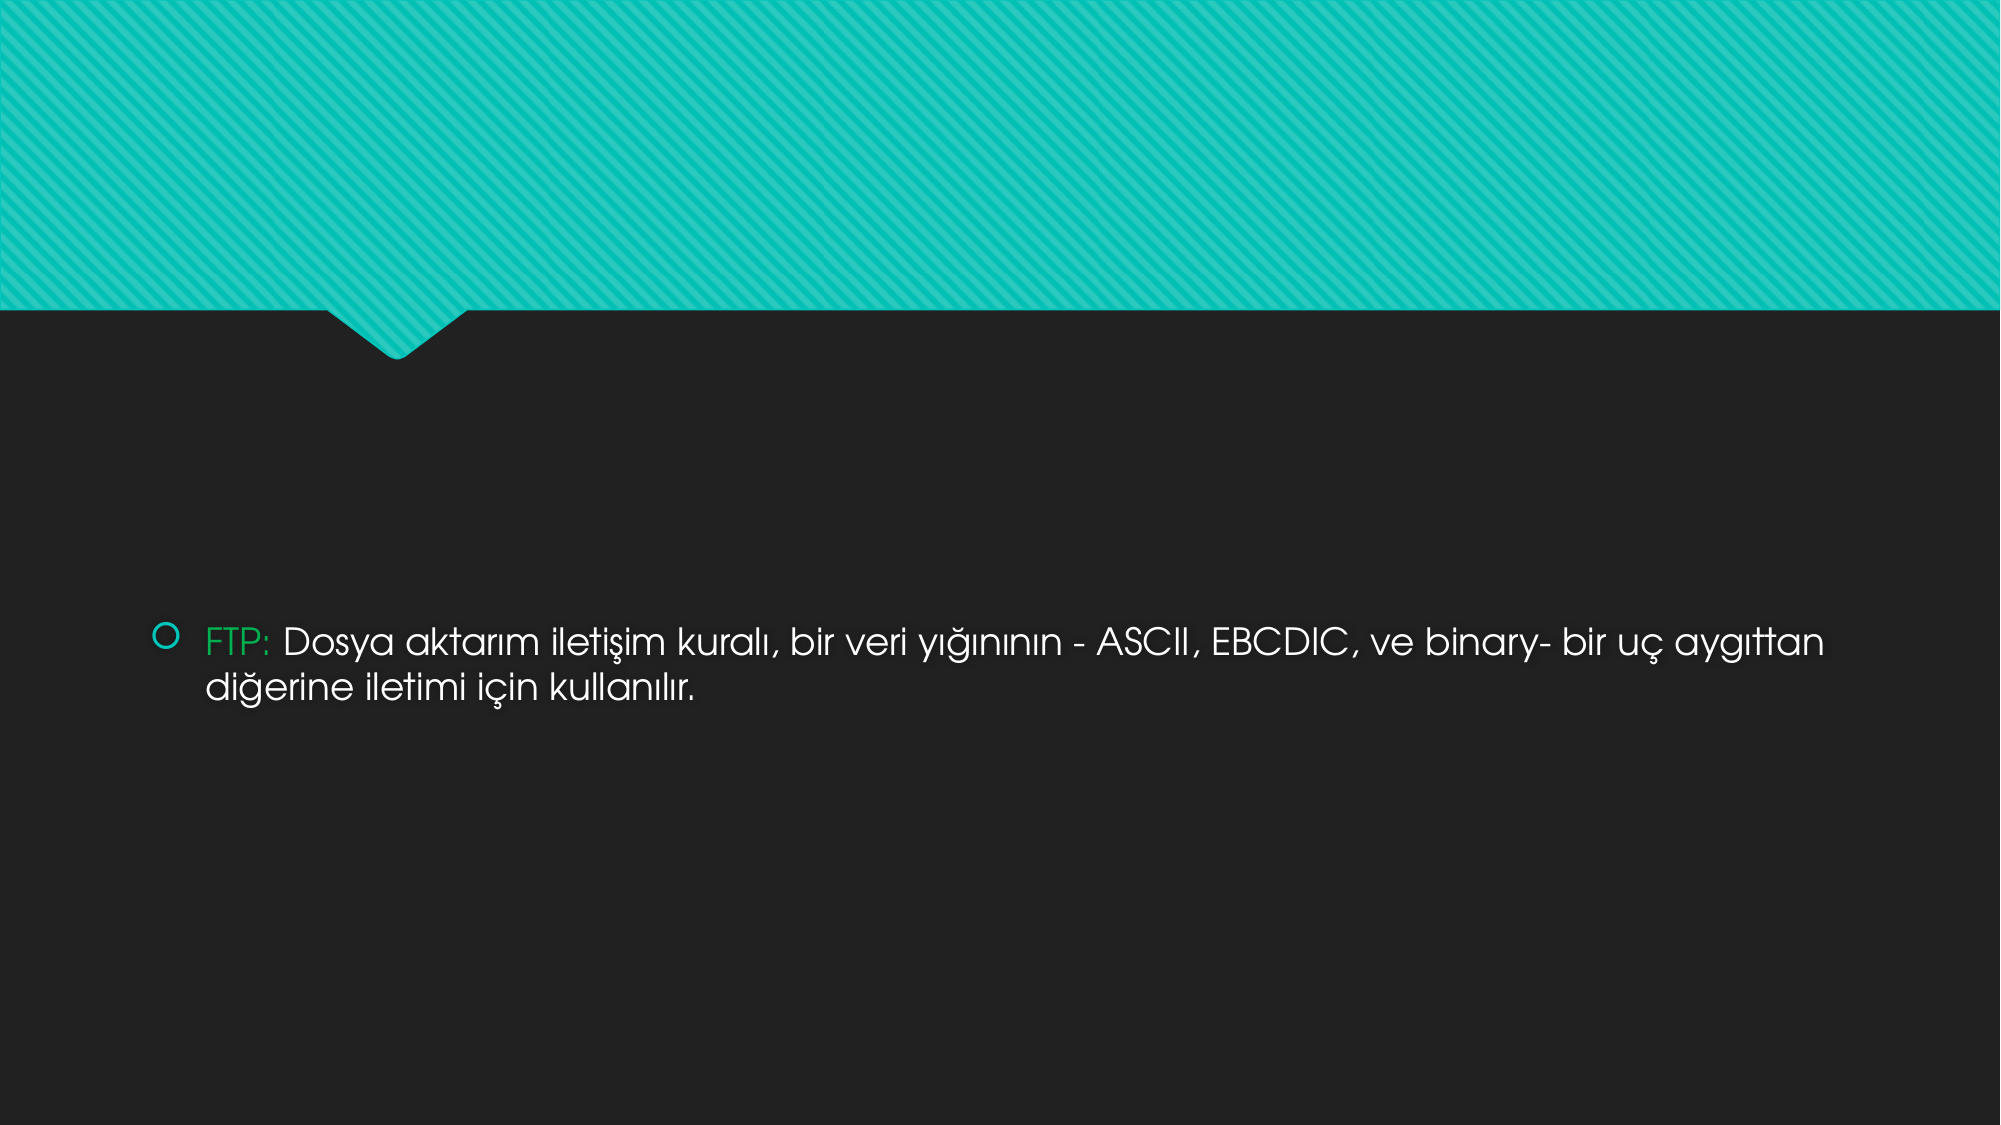

FTP: Dosya aktarım iletişim kuralı, bir veri yığınının - ASCII, EBCDIC, ve binary- bir uç aygıttan diğerine iletimi için kullanılır.